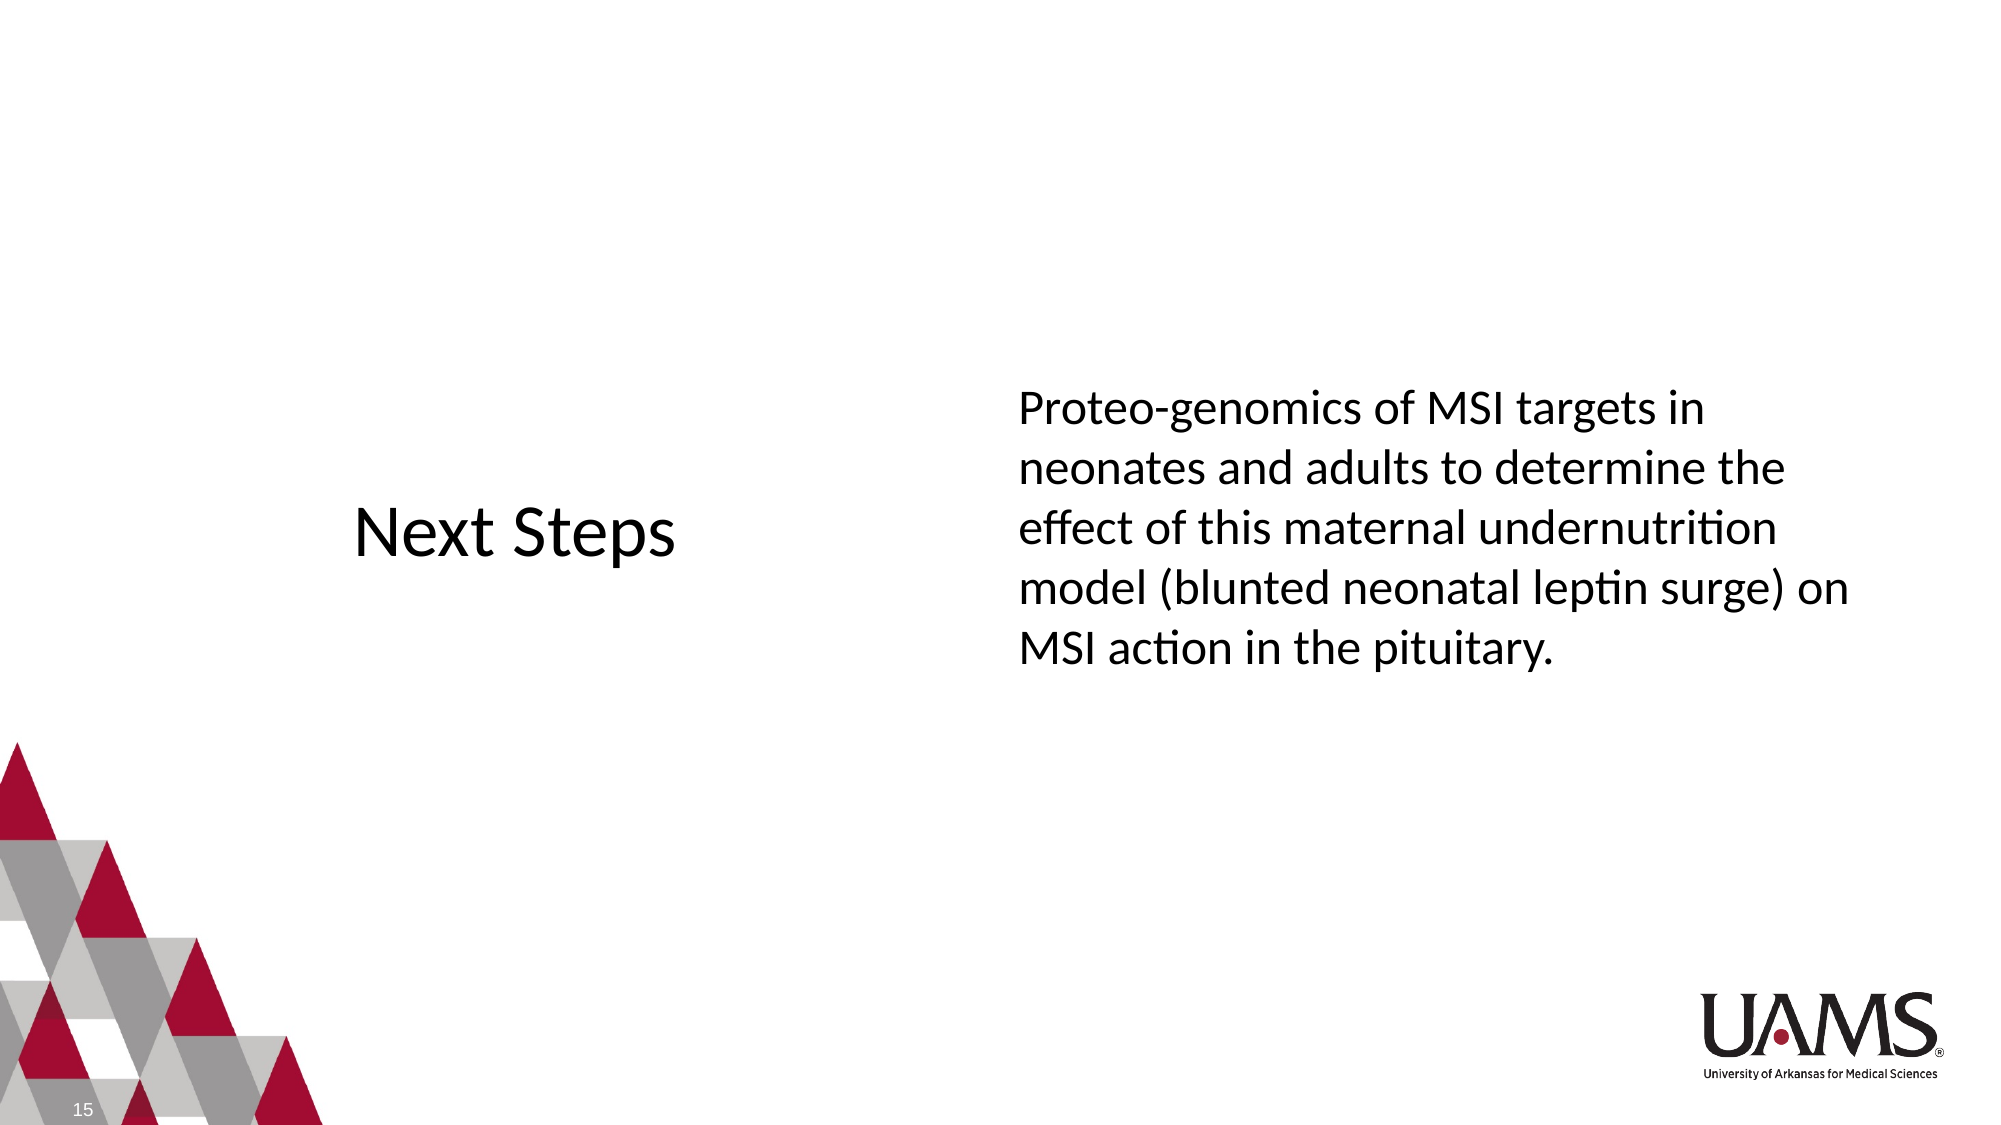

Proteo-genomics of MSI targets in neonates and adults to determine the effect of this maternal undernutrition model (blunted neonatal leptin surge) on MSI action in the pituitary.
# Next Steps